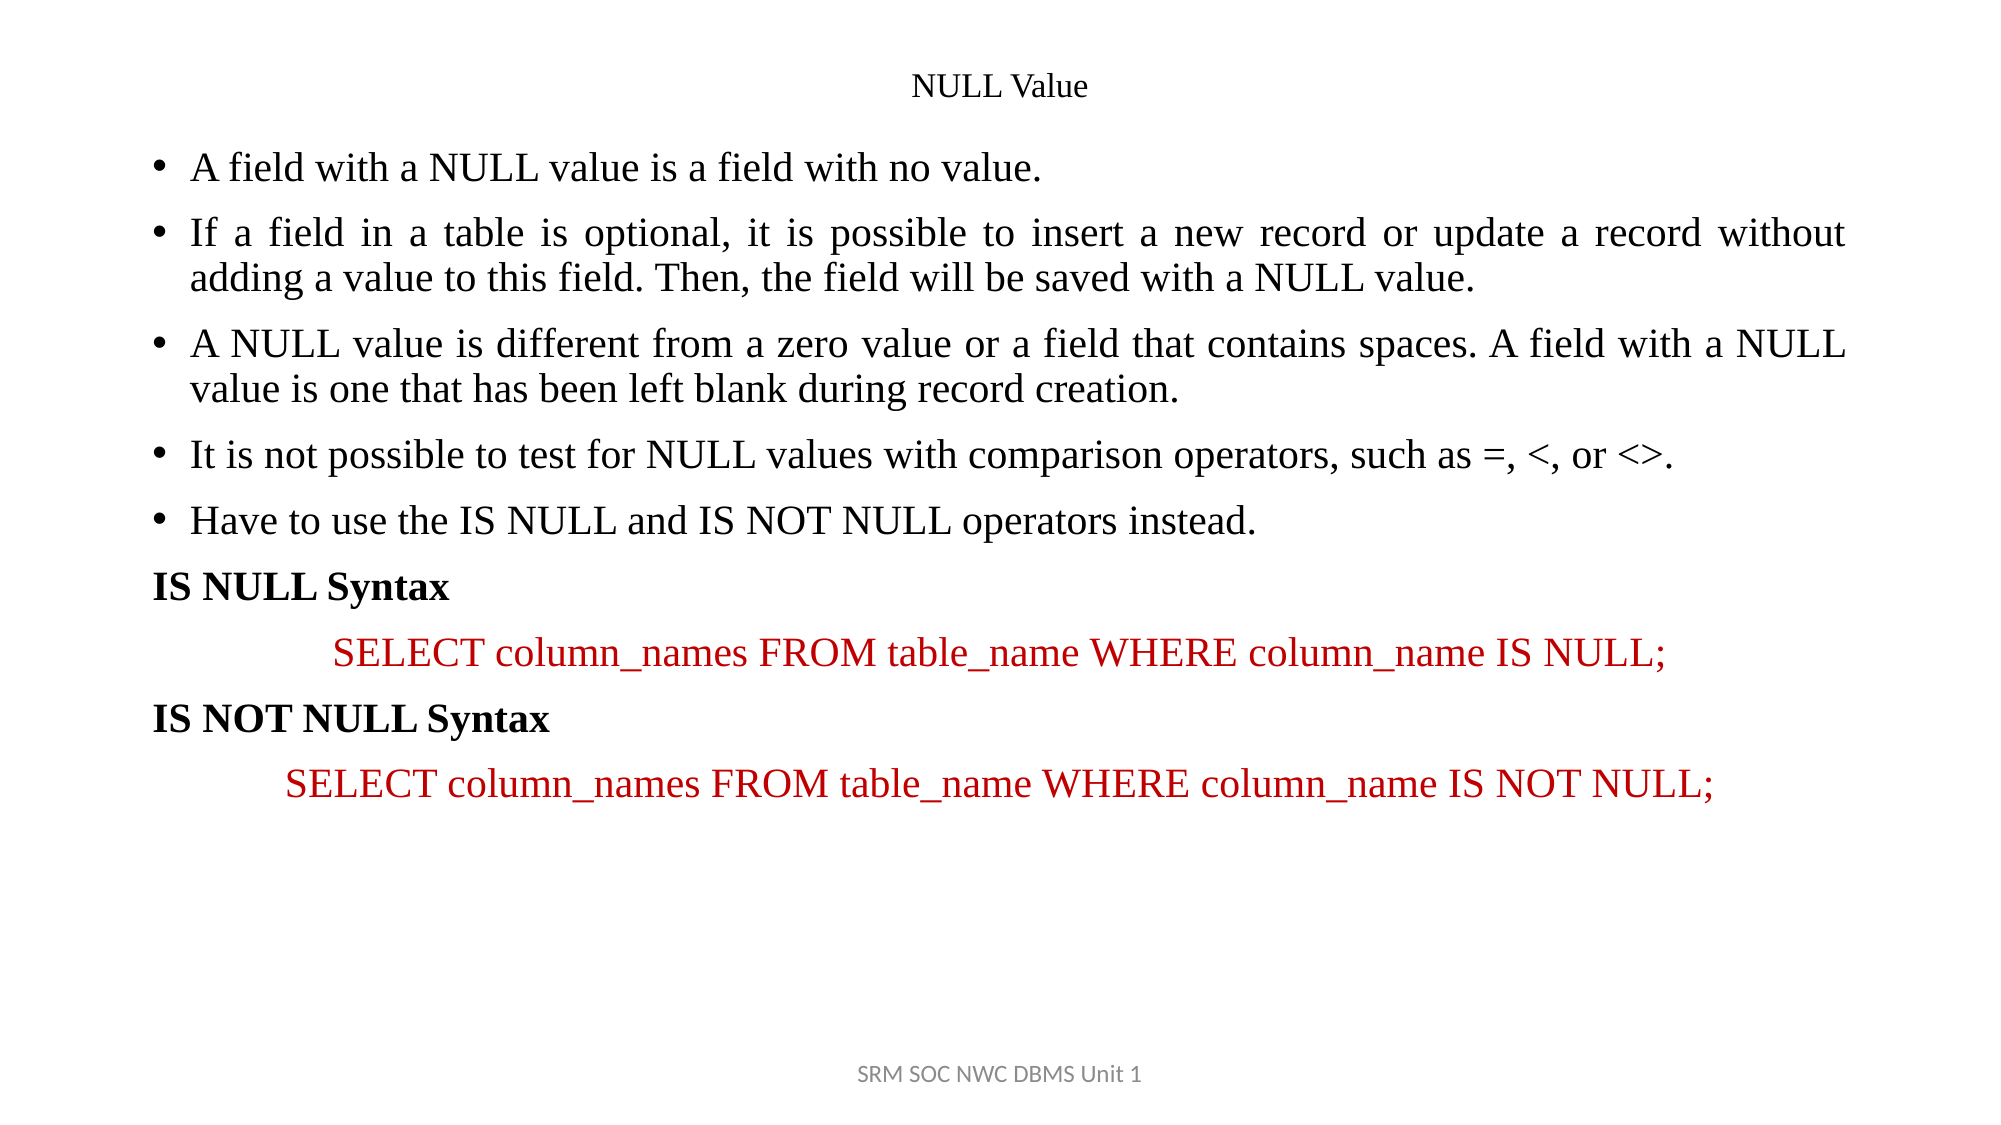

# NULL Value
A field with a NULL value is a field with no value.
If a field in a table is optional, it is possible to insert a new record or update a record without adding a value to this field. Then, the field will be saved with a NULL value.
A NULL value is different from a zero value or a field that contains spaces. A field with a NULL value is one that has been left blank during record creation.
It is not possible to test for NULL values with comparison operators, such as =, <, or <>.
Have to use the IS NULL and IS NOT NULL operators instead.
IS NULL Syntax
SELECT column_names FROM table_name WHERE column_name IS NULL;
IS NOT NULL Syntax
SELECT column_names FROM table_name WHERE column_name IS NOT NULL;

SRM SOC NWC DBMS Unit 1